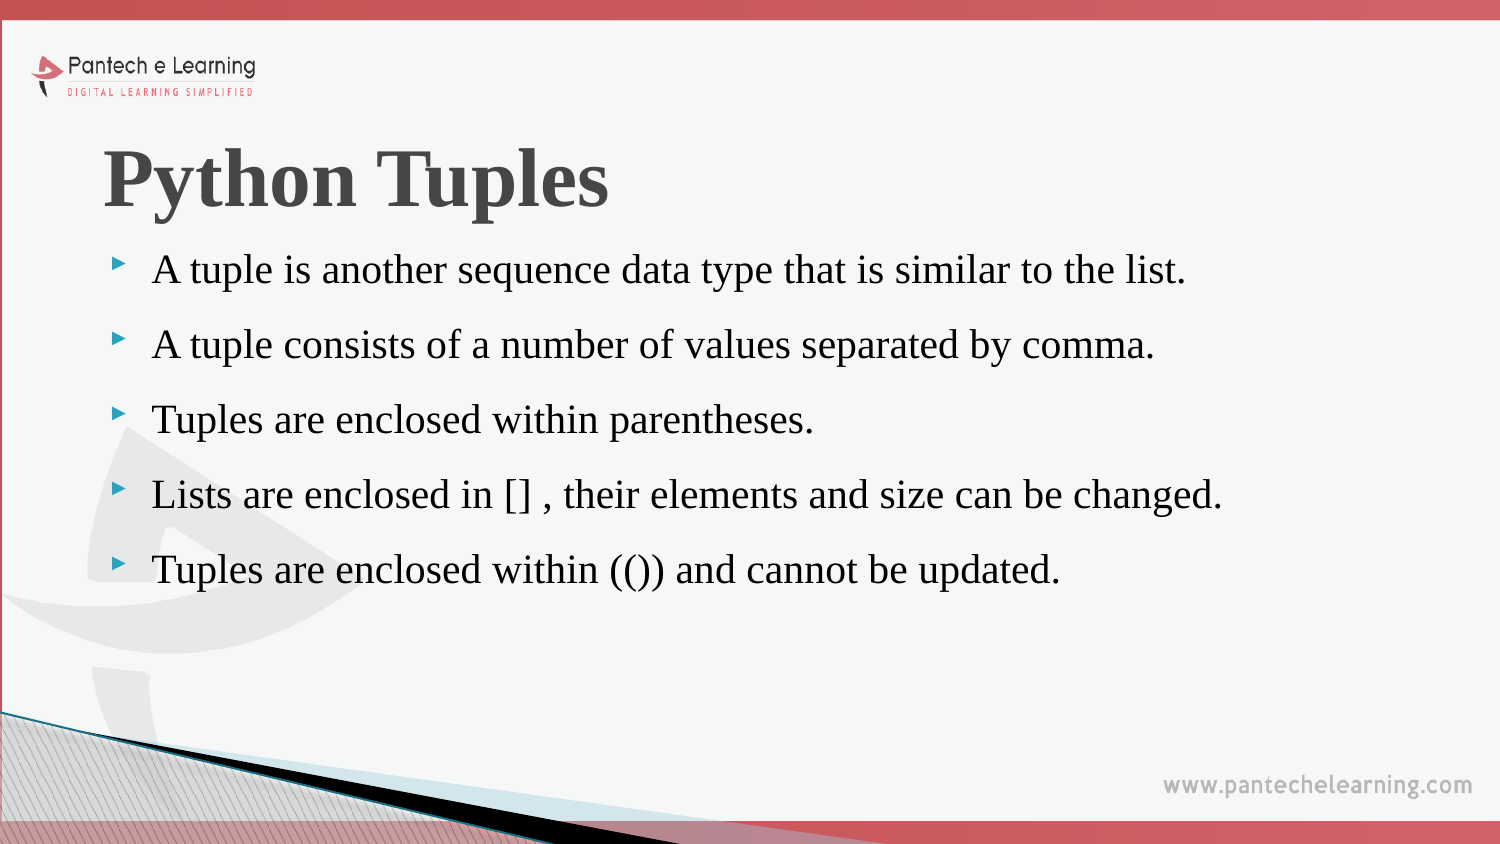

# Python Tuples
A tuple is another sequence data type that is similar to the list.
A tuple consists of a number of values separated by comma.
Tuples are enclosed within parentheses.
Lists are enclosed in [] , their elements and size can be changed.
Tuples are enclosed within (()) and cannot be updated.